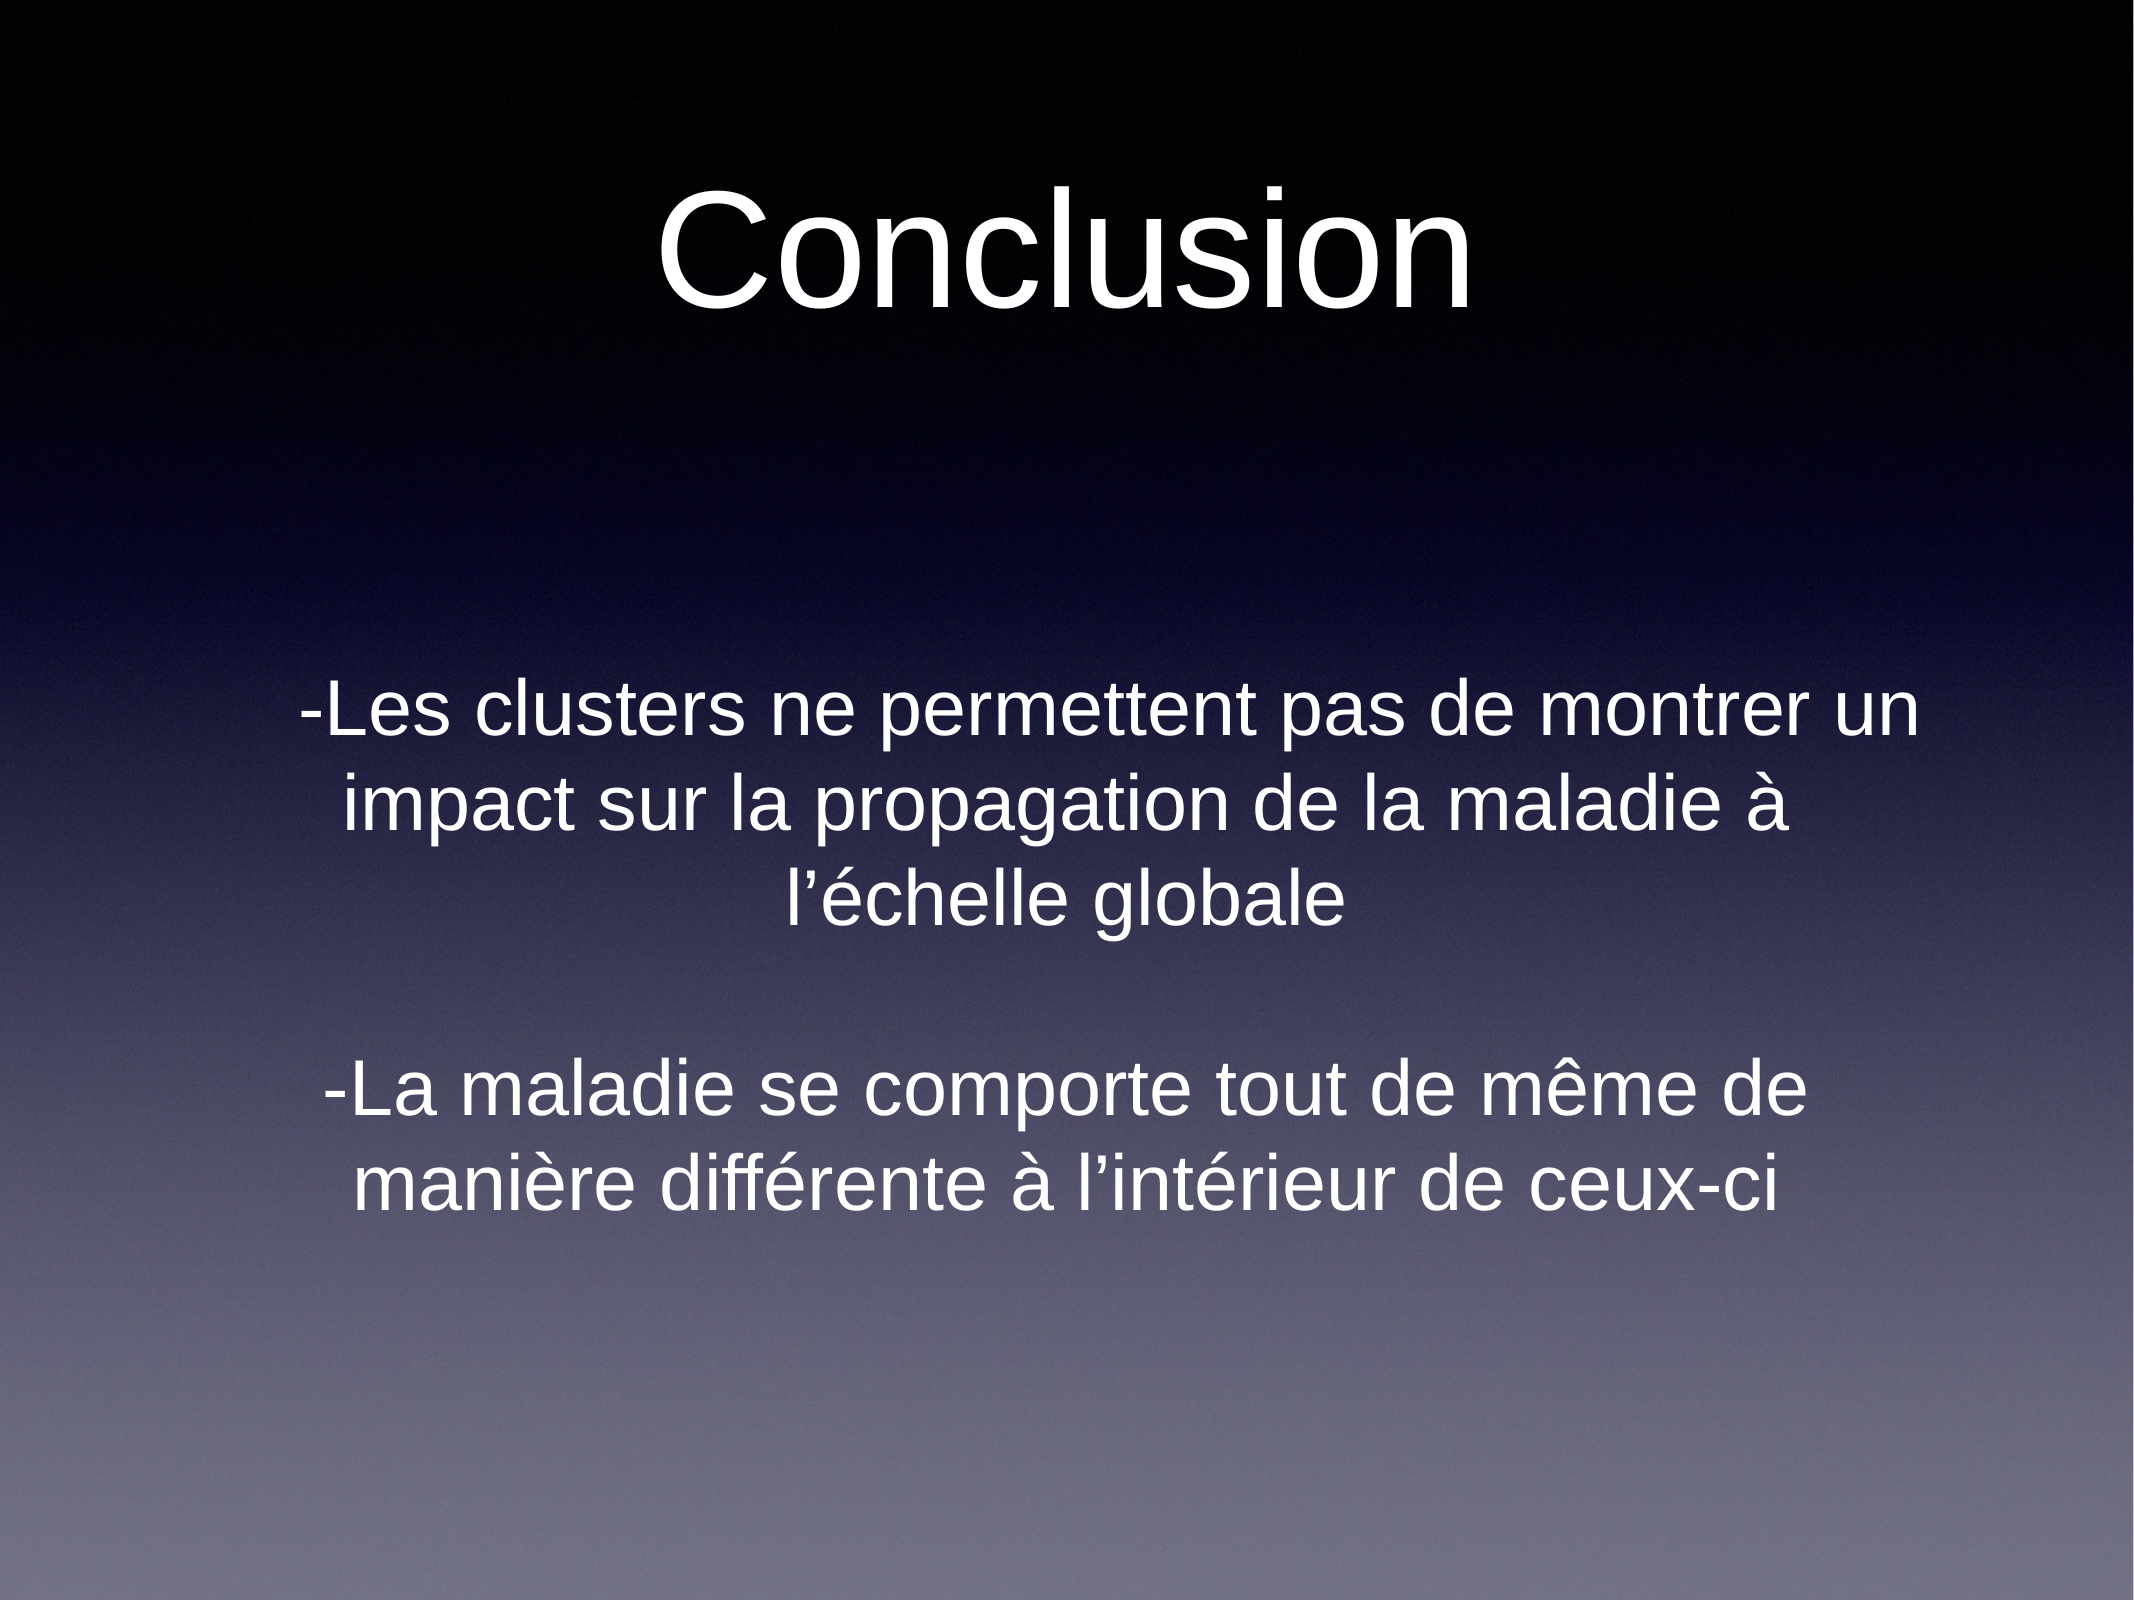

# Conclusion
    -Les clusters ne permettent pas de montrer un impact sur la propagation de la maladie à l’échelle globale

-La maladie se comporte tout de même de manière différente à l’intérieur de ceux-ci